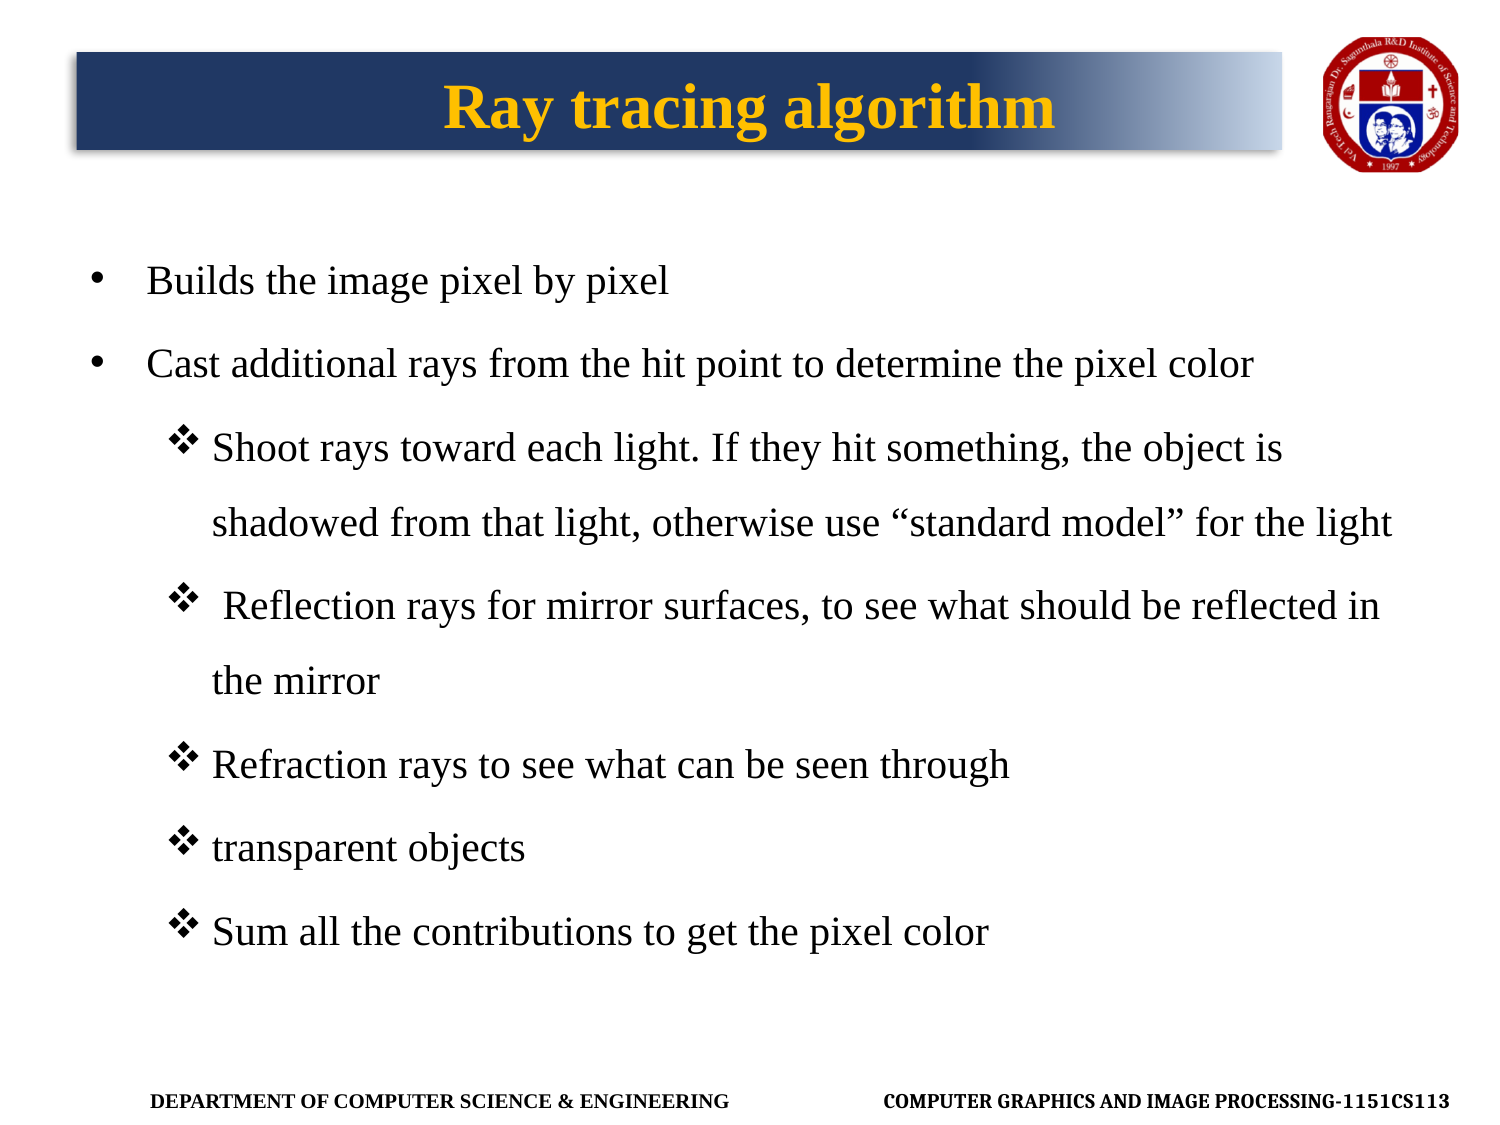

# Ray tracing algorithm
Builds the image pixel by pixel
Cast additional rays from the hit point to determine the pixel color
Shoot rays toward each light. If they hit something, the object is shadowed from that light, otherwise use “standard model” for the light
 Reflection rays for mirror surfaces, to see what should be reflected in the mirror
Refraction rays to see what can be seen through
transparent objects
Sum all the contributions to get the pixel color